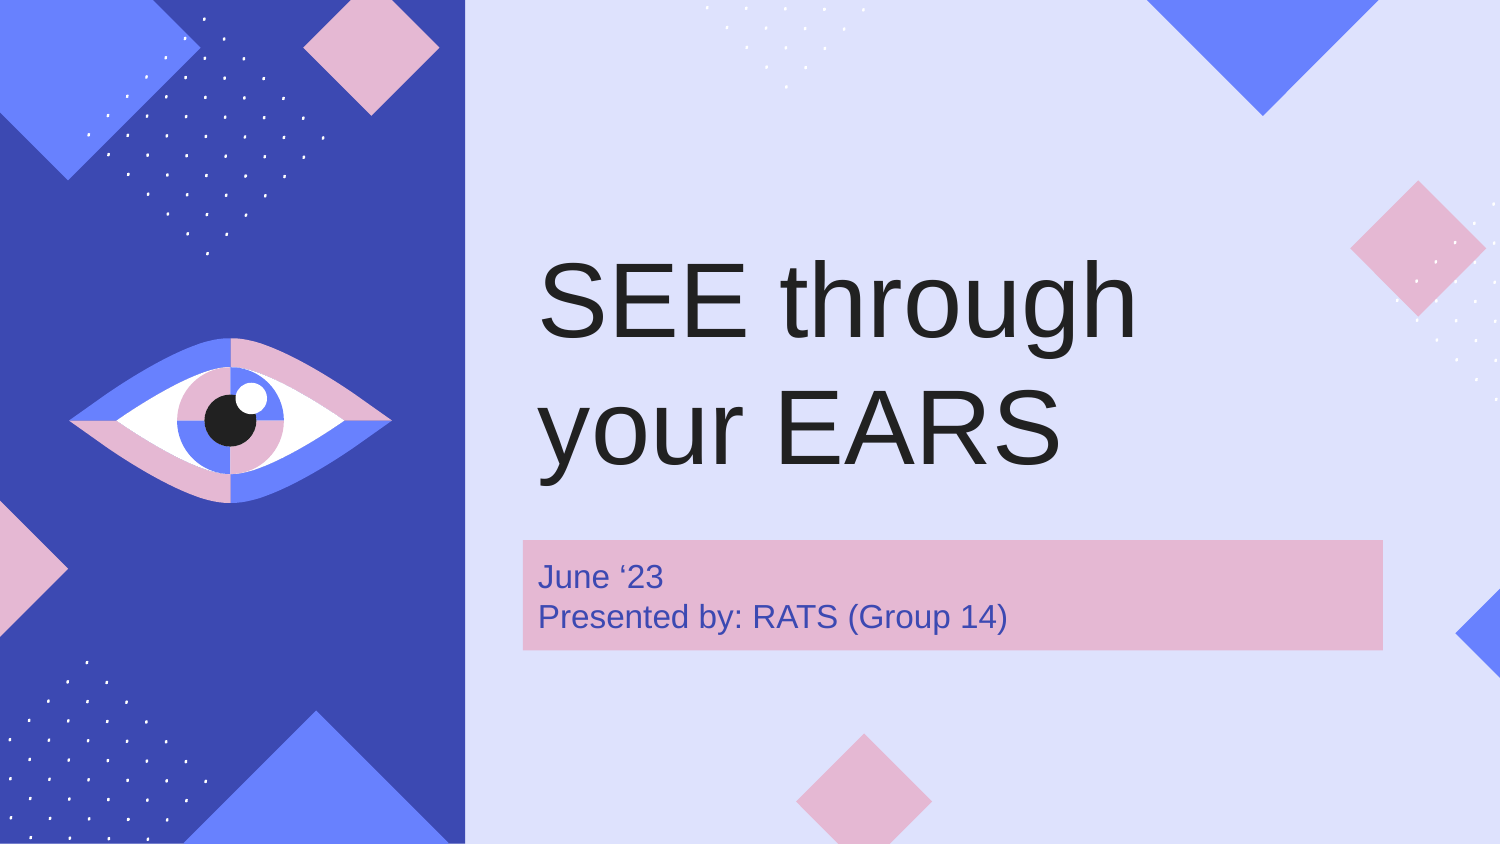

# SEE through your EARS
June ‘23
Presented by: RATS (Group 14)